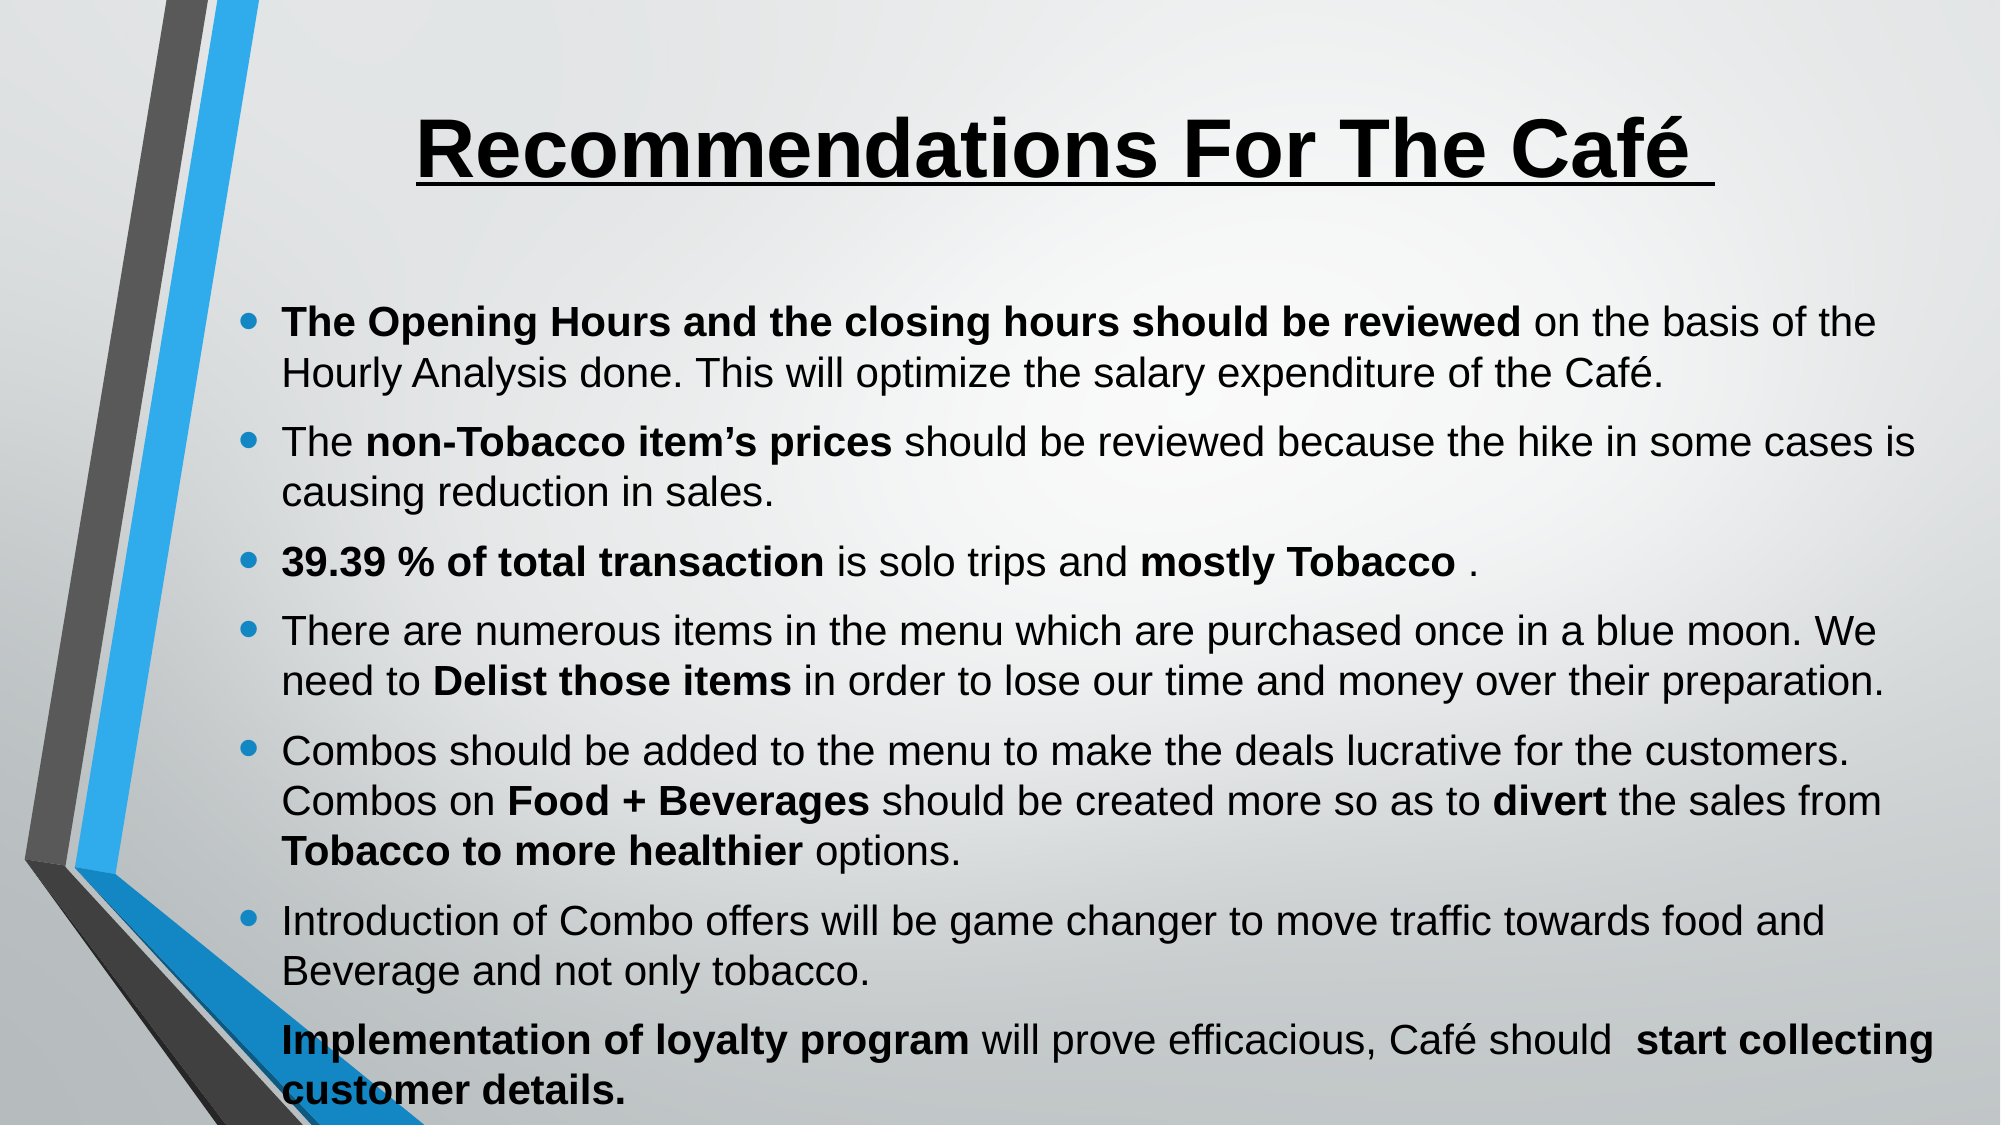

# Recommendations For The Café
The Opening Hours and the closing hours should be reviewed on the basis of the Hourly Analysis done. This will optimize the salary expenditure of the Café.
The non-Tobacco item’s prices should be reviewed because the hike in some cases is causing reduction in sales.
39.39 % of total transaction is solo trips and mostly Tobacco .
There are numerous items in the menu which are purchased once in a blue moon. We need to Delist those items in order to lose our time and money over their preparation.
Combos should be added to the menu to make the deals lucrative for the customers. Combos on Food + Beverages should be created more so as to divert the sales from Tobacco to more healthier options.
Introduction of Combo offers will be game changer to move traffic towards food and Beverage and not only tobacco.
Implementation of loyalty program will prove efficacious, Café should  start collecting customer details.